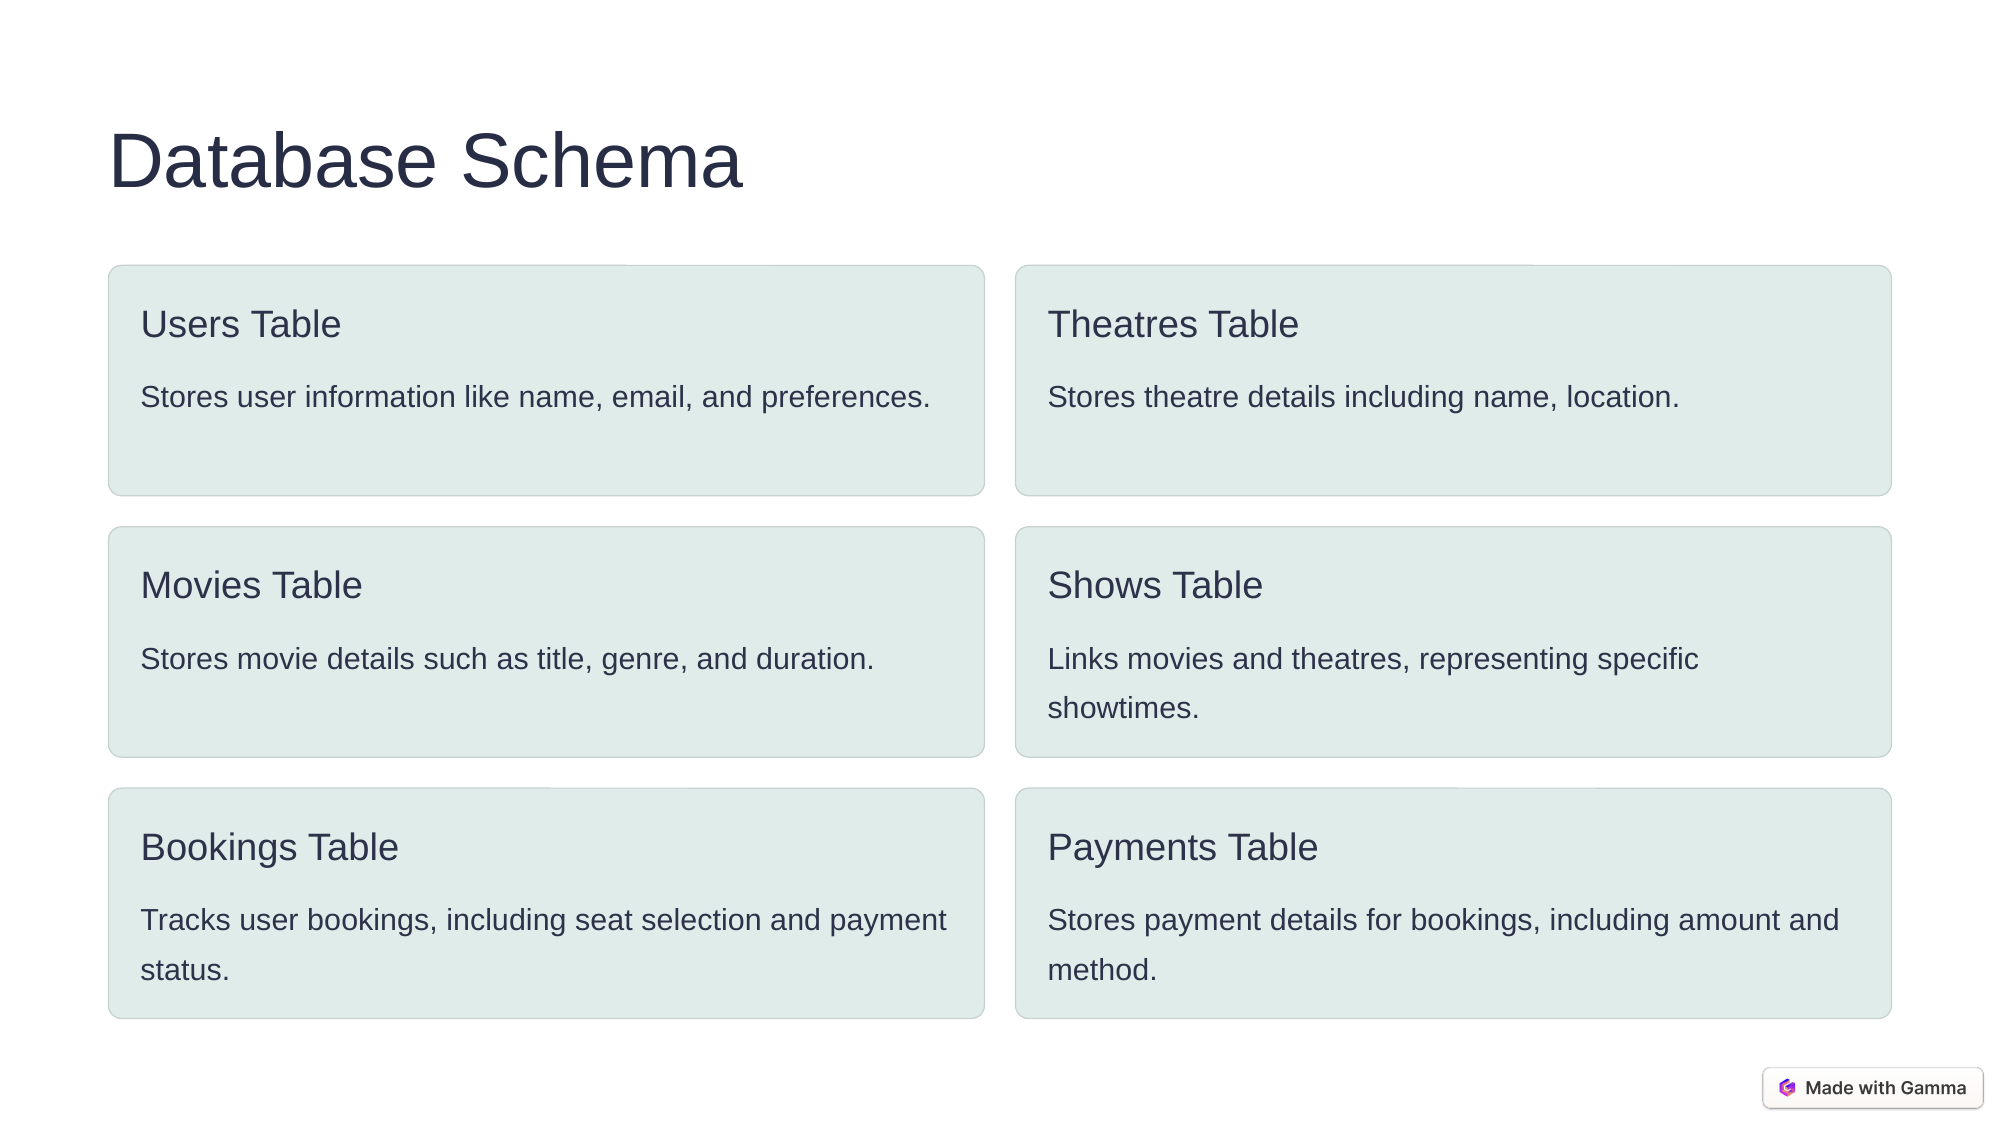

Database Schema

Users Table
Theatres Table
Stores user information like name, email, and preferences.
Stores theatre details including name, location.

Movies Table
Shows Table
Stores movie details such as title, genre, and duration.
Links movies and theatres, representing specific showtimes.

Bookings Table
Payments Table
Tracks user bookings, including seat selection and payment status.
Stores payment details for bookings, including amount and method.